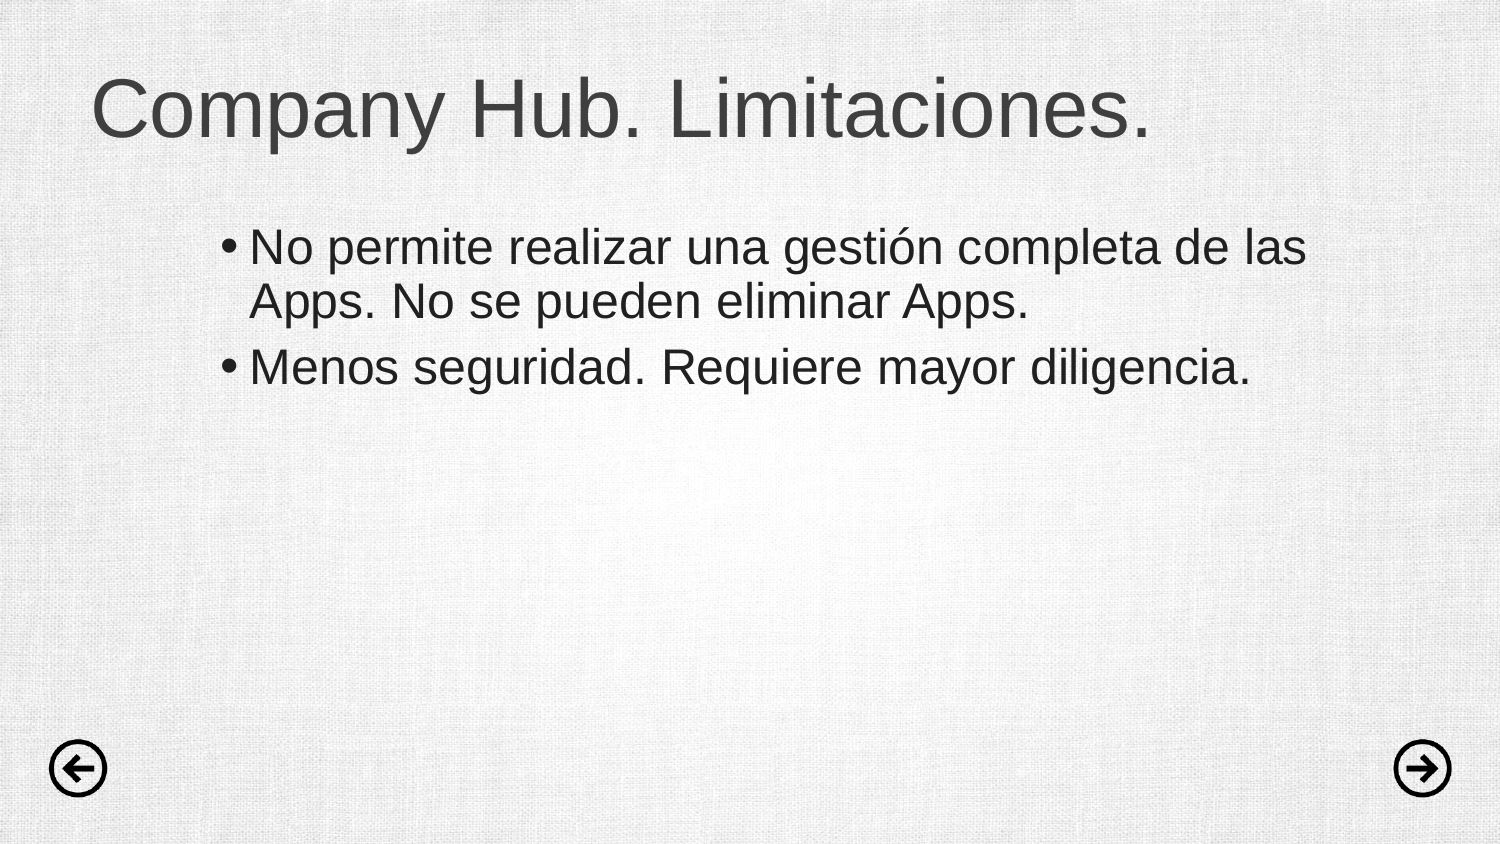

# Company Hub. Limitaciones.
No permite realizar una gestión completa de las Apps. No se pueden eliminar Apps.
Menos seguridad. Requiere mayor diligencia.